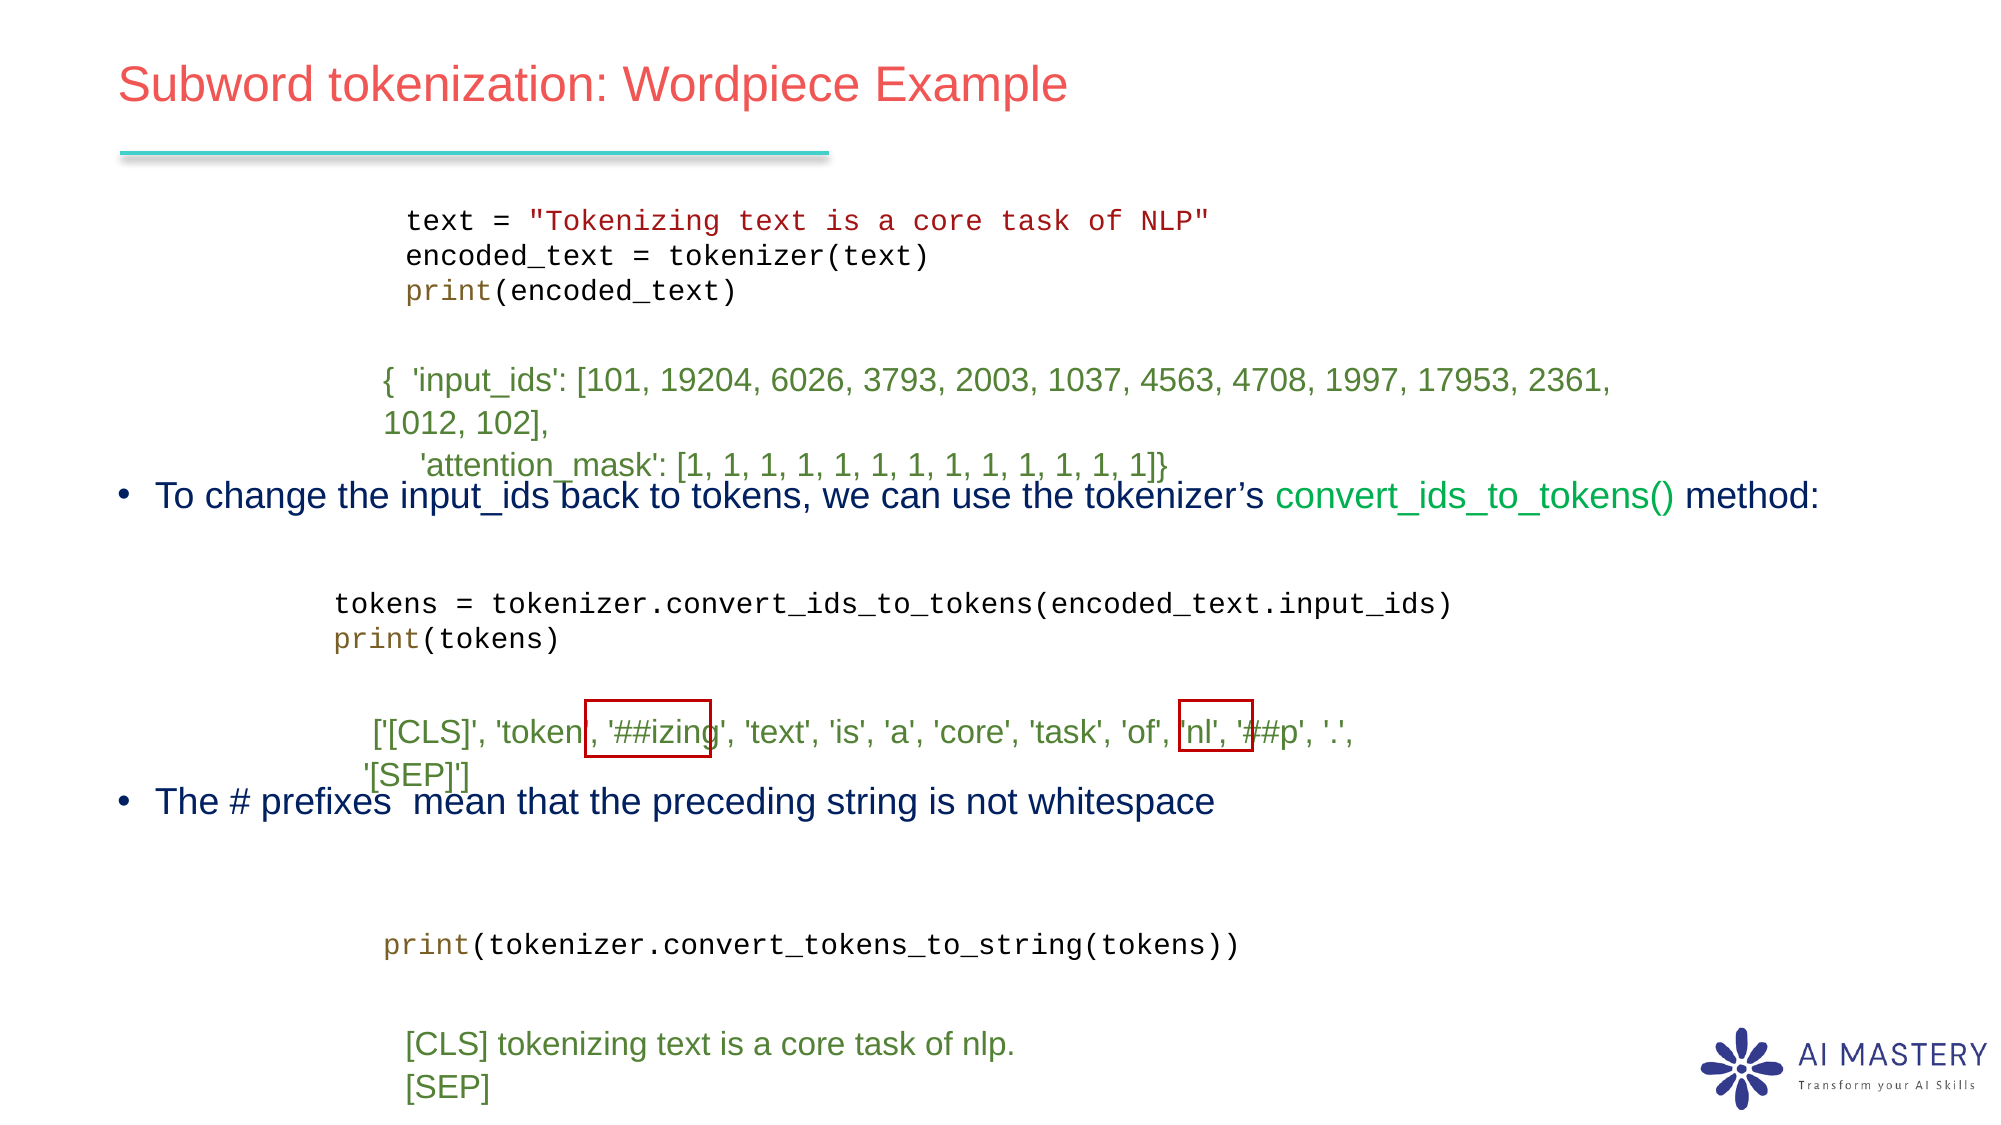

# Subword tokenization: Wordpiece Example
text = "Tokenizing text is a core task of NLP"
encoded_text = tokenizer(text)
print(encoded_text)

To change the input_ids back to tokens, we can use the tokenizer’s convert_ids_to_tokens() method:

The # prefixes  mean that the preceding string is not whitespace
{  'input_ids': [101, 19204, 6026, 3793, 2003, 1037, 4563, 4708, 1997, 17953, 2361, 1012, 102],
    'attention_mask': [1, 1, 1, 1, 1, 1, 1, 1, 1, 1, 1, 1, 1]}
tokens = tokenizer.convert_ids_to_tokens(encoded_text.input_ids)
print(tokens)

 ['[CLS]', 'token', '##izing', 'text', 'is', 'a', 'core', 'task', 'of', 'nl', '##p', '.', '[SEP]']
print(tokenizer.convert_tokens_to_string(tokens))
[CLS] tokenizing text is a core task of nlp. [SEP]